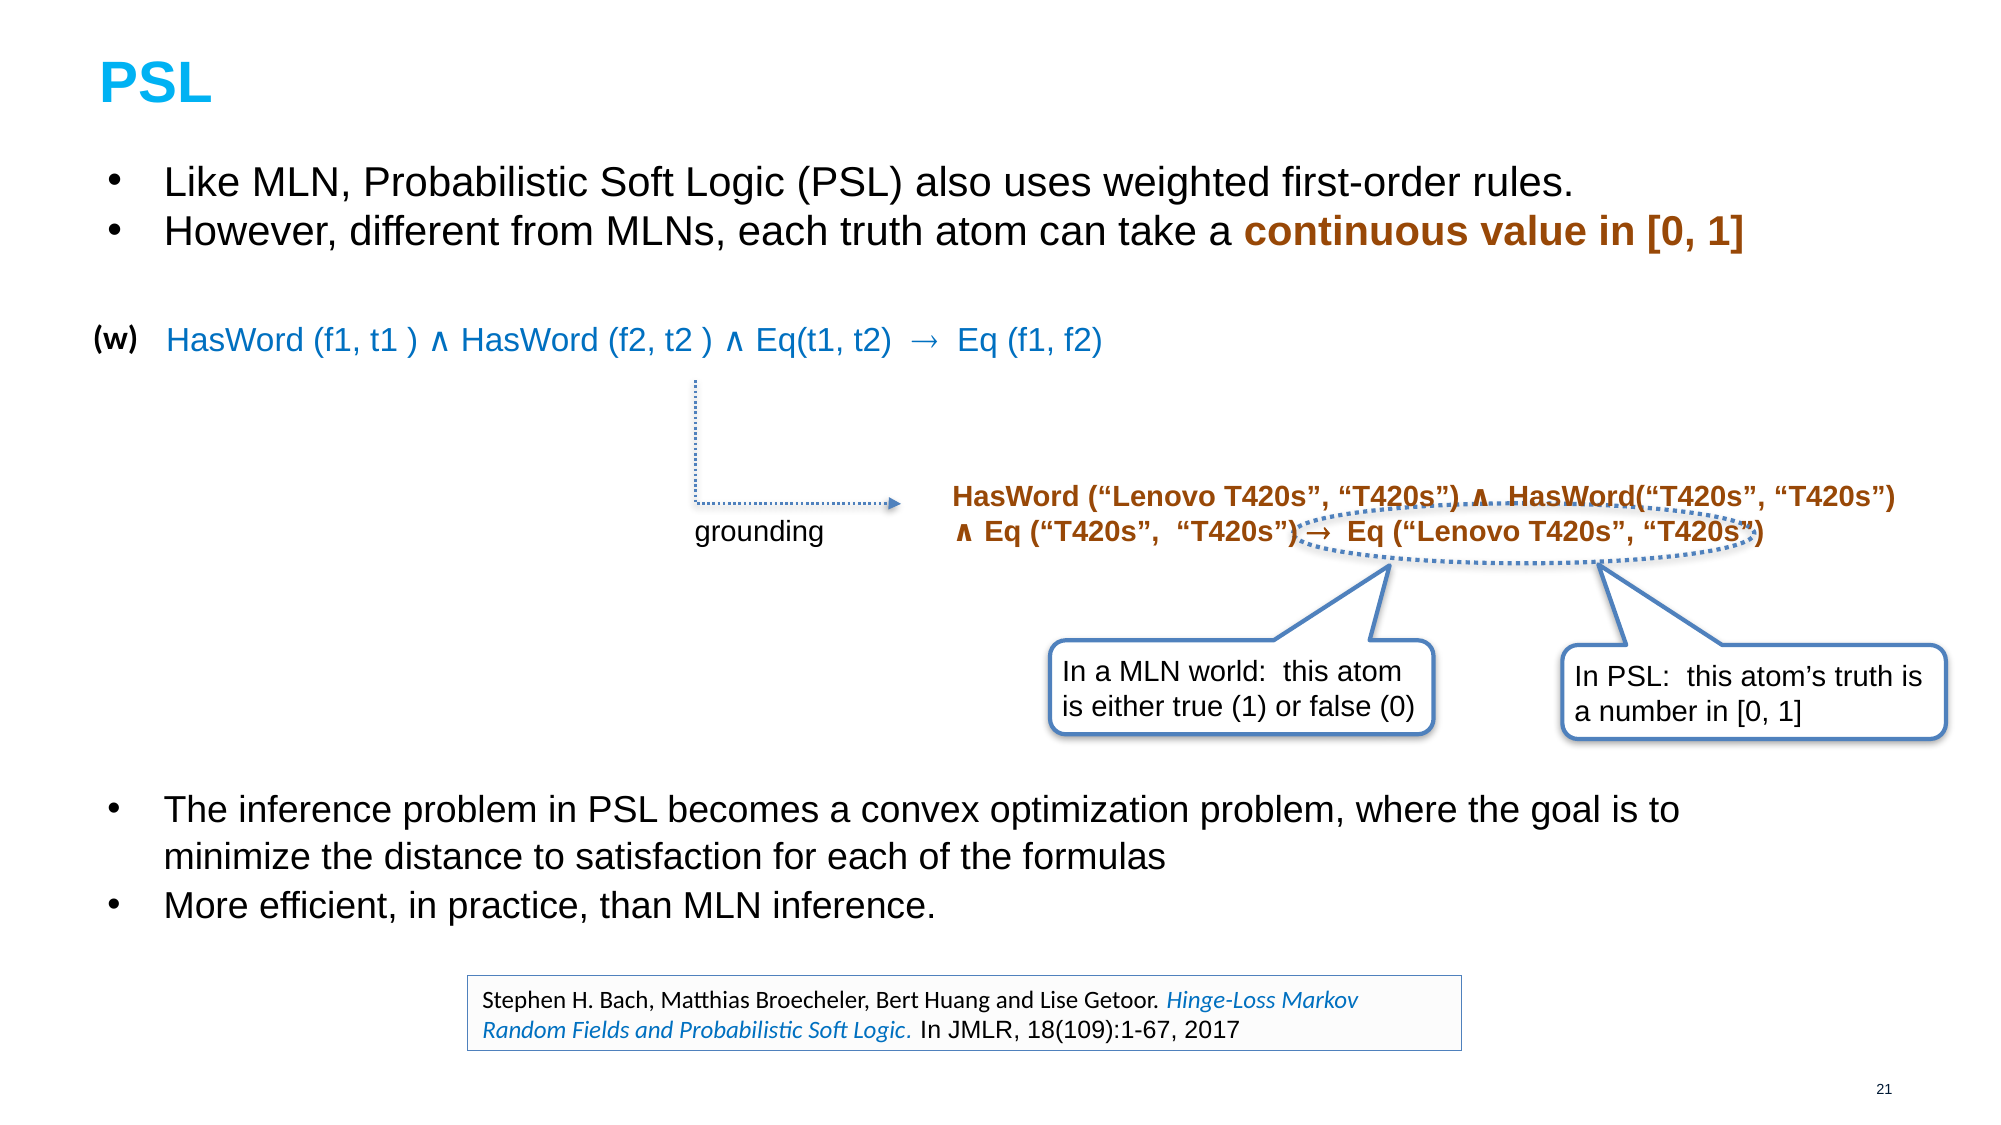

# PSL
Like MLN, Probabilistic Soft Logic (PSL) also uses weighted first-order rules.
However, different from MLNs, each truth atom can take a continuous value in [0, 1]

(w)
HasWord (f1, t1 ) ∧ HasWord (f2, t2 ) ∧ Eq(t1, t2)  →  Eq (f1, f2)
HasWord (“Lenovo T420s”, “T420s”) ∧  HasWord(“T420s”, “T420s”) ∧ Eq (“T420s”,  “T420s”) →  Eq (“Lenovo T420s”, “T420s”)

grounding
In a MLN world:  this atom is either true (1) or false (0)
In PSL:  this atom’s truth is a number in [0, 1]
The inference problem in PSL becomes a convex optimization problem, where the goal is to minimize the distance to satisfaction for each of the formulas
More efficient, in practice, than MLN inference.
Stephen H. Bach, Matthias Broecheler, Bert Huang and Lise Getoor. Hinge-Loss Markov Random Fields and Probabilistic Soft Logic. In JMLR, 18(109):1-67, 2017
21